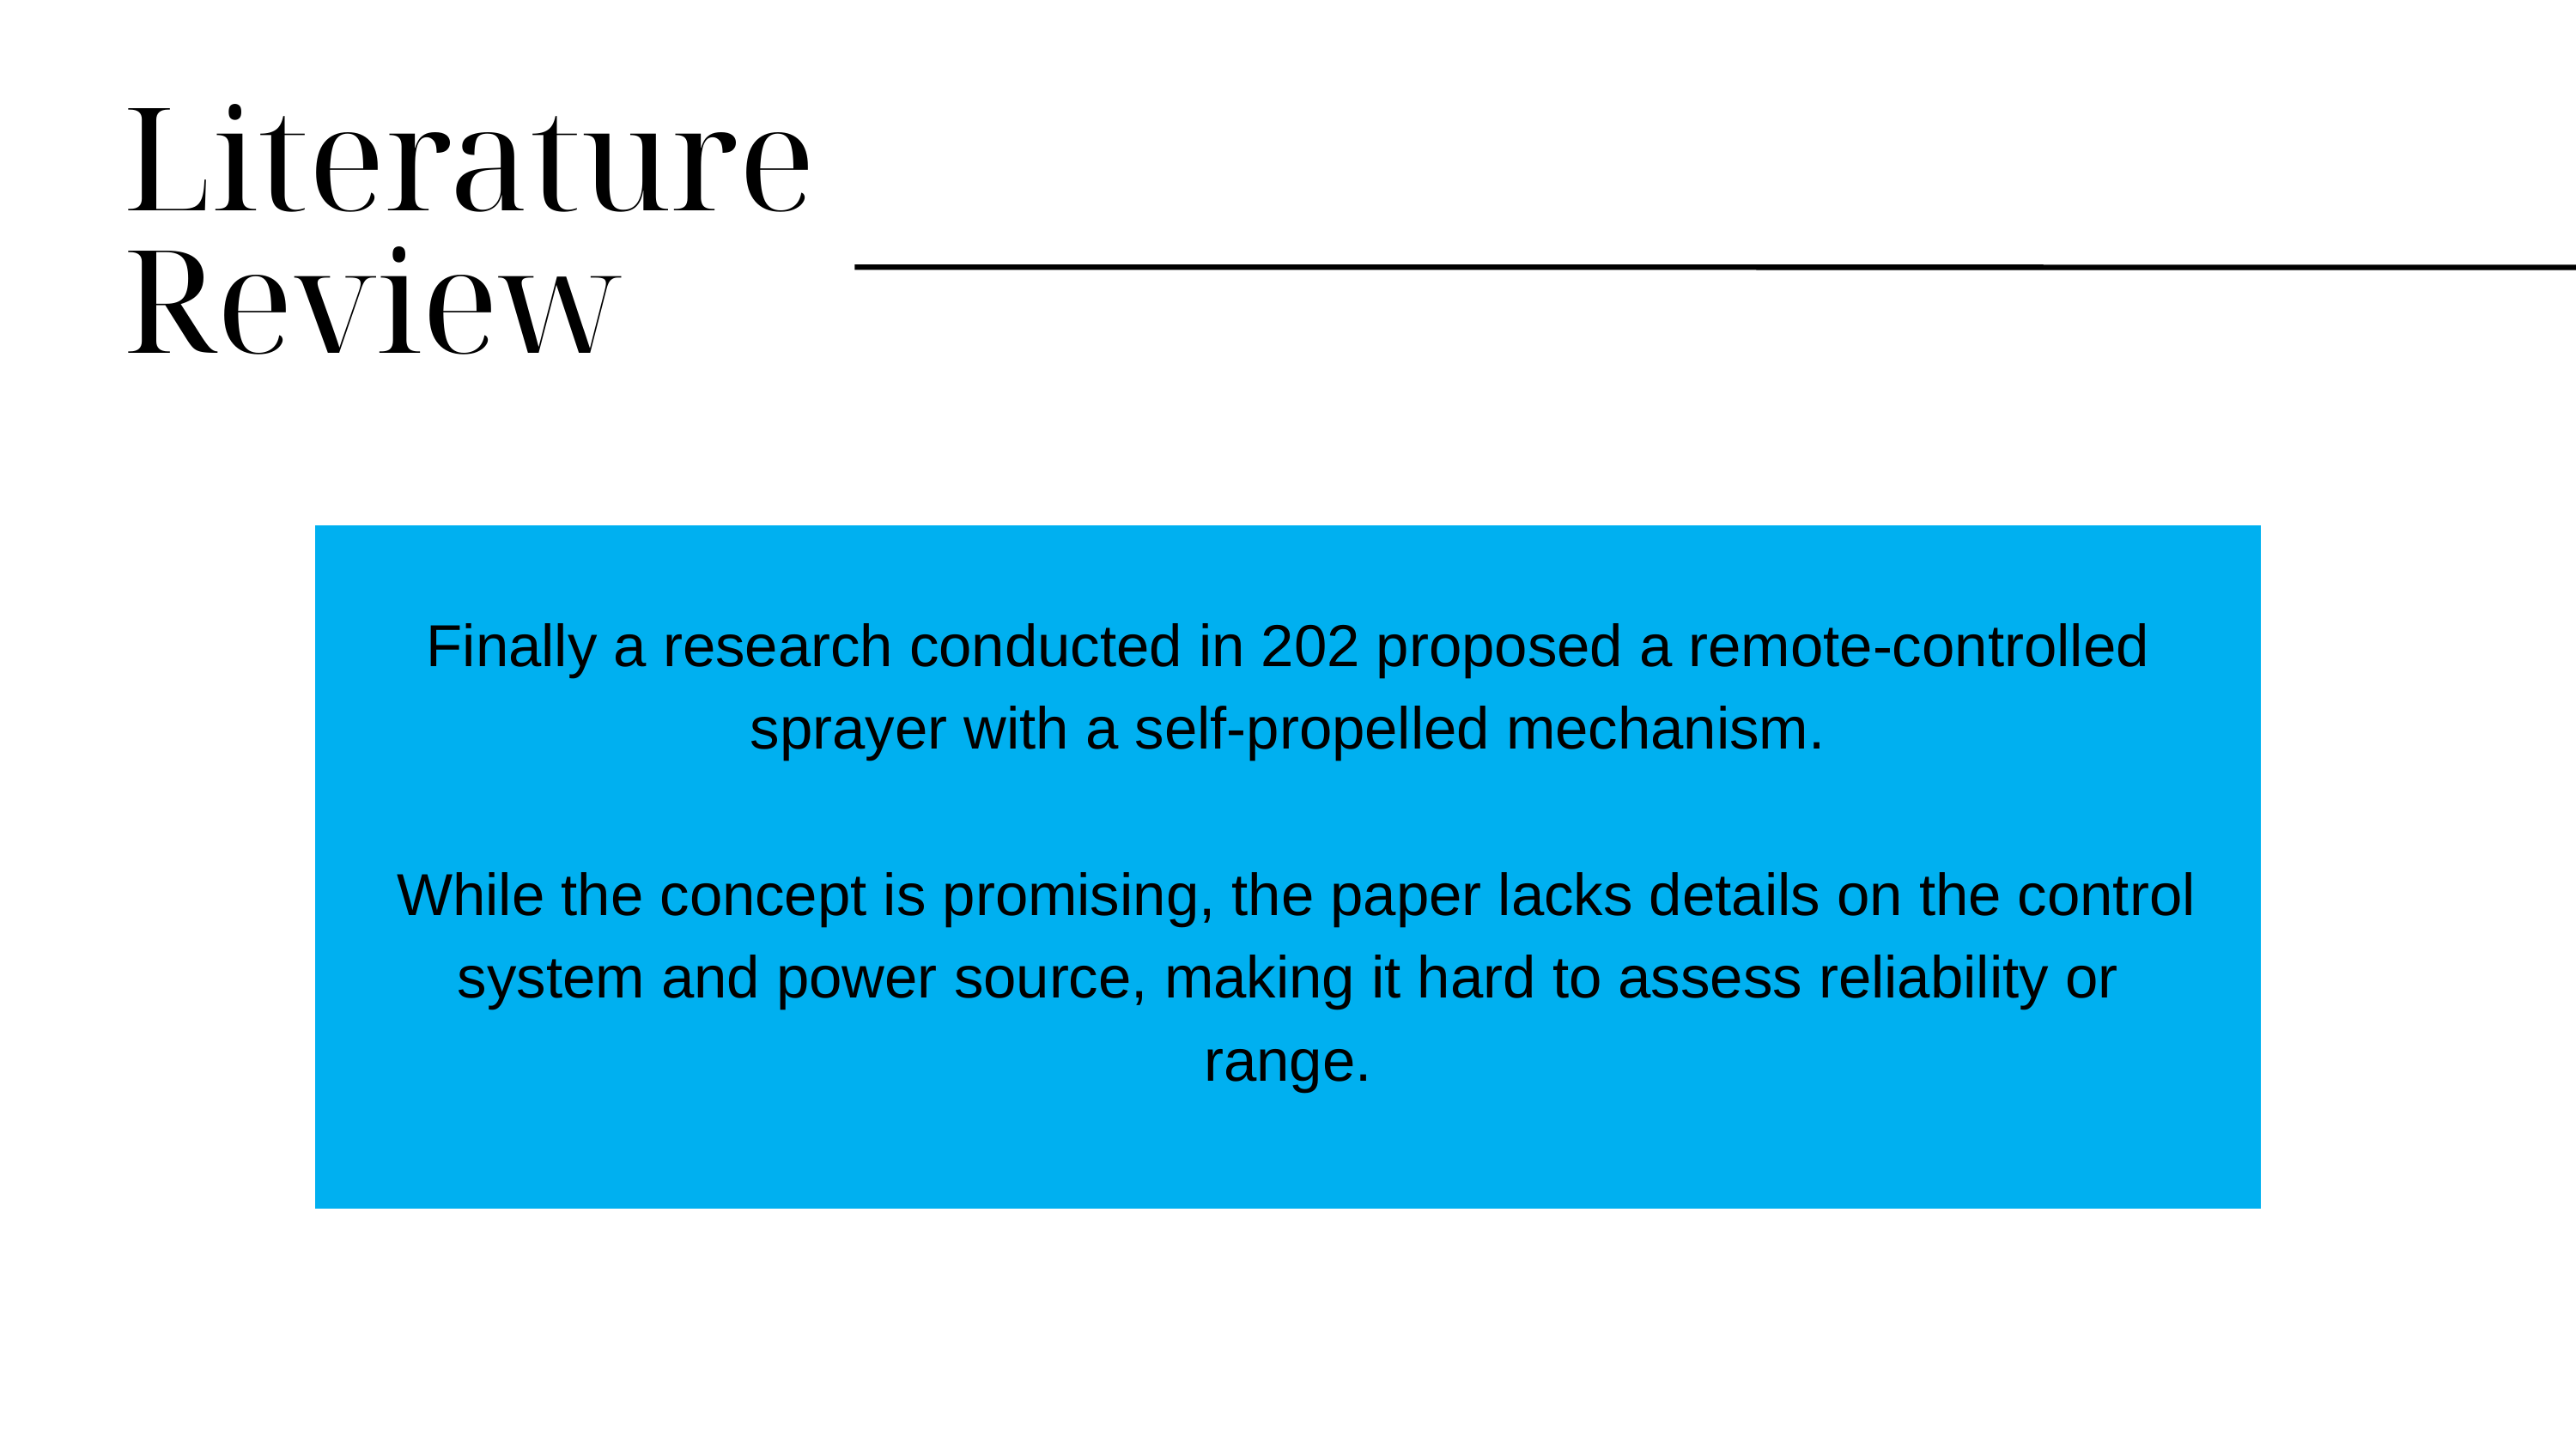

Literature
Review

Finally a research conducted in 202 proposed a remote-controlled sprayer with a self-propelled mechanism.

 While the concept is promising, the paper lacks details on the control system and power source, making it hard to assess reliability or range.